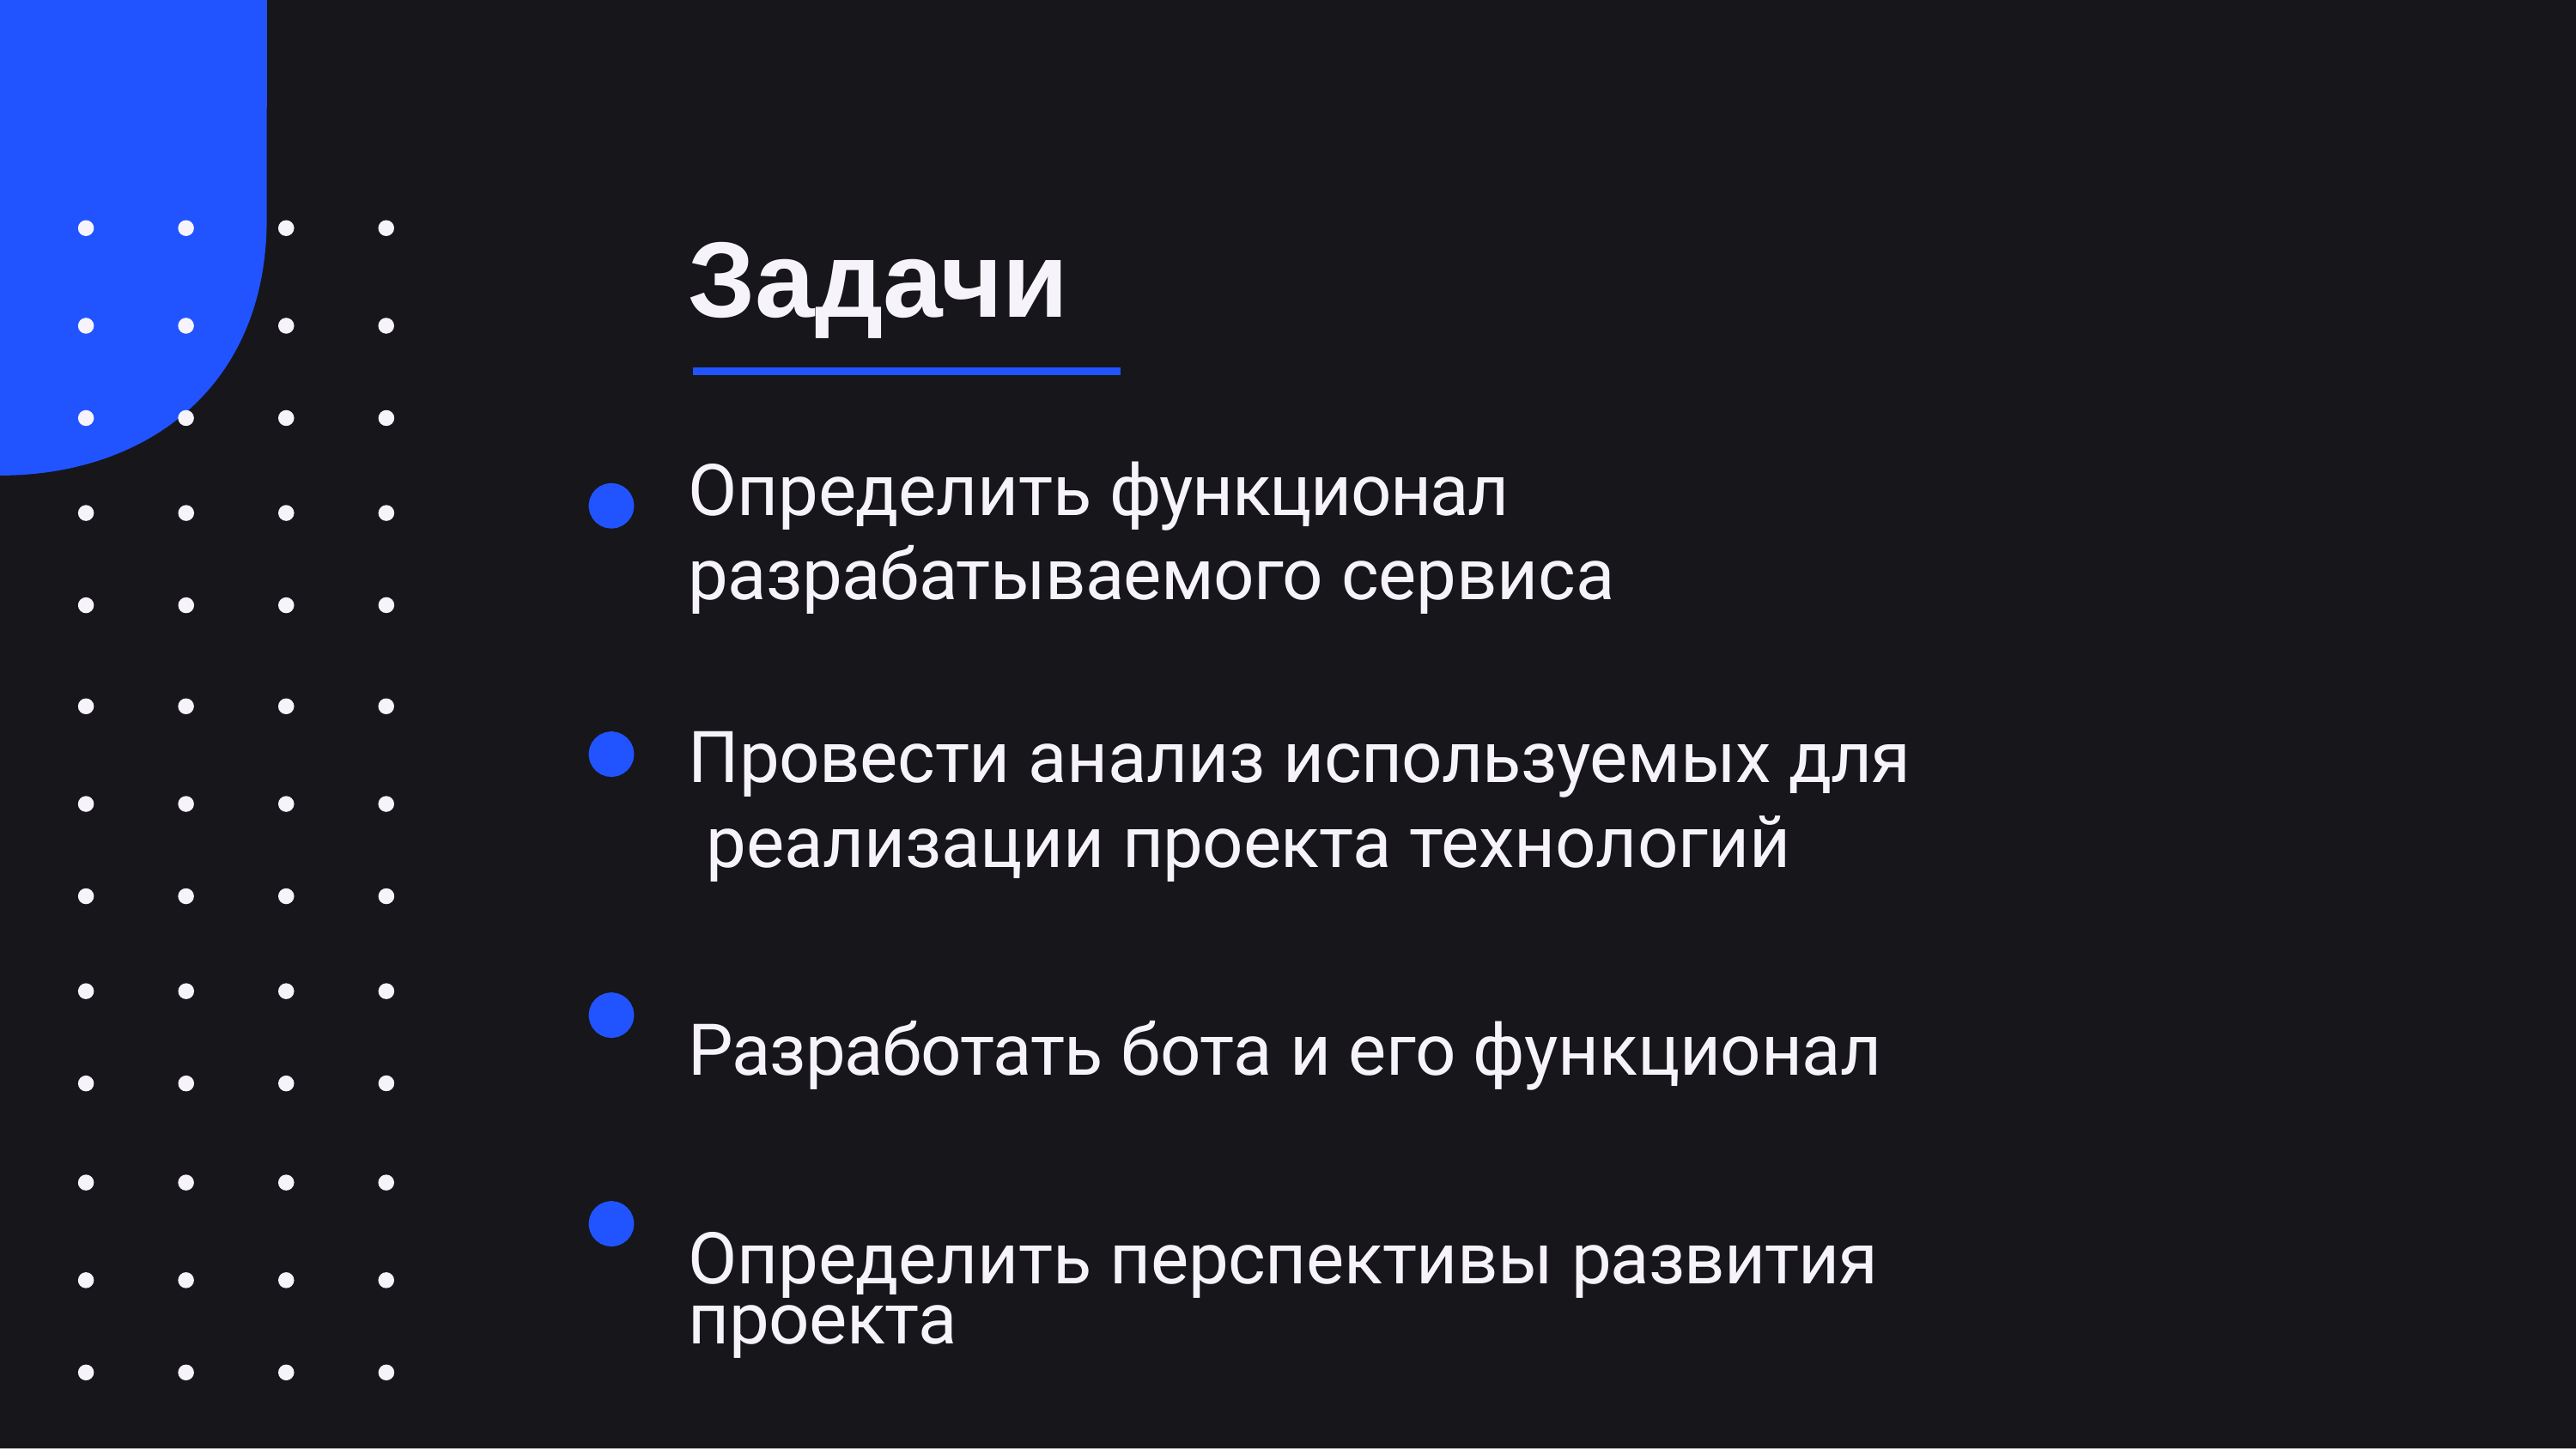

# Задачи

Определить функционал  разрабатываемого сервиса

Провести анализ используемых для  реализации проекта технологий
Разработать бота и его функционал
Определить перспективы развития
проекта